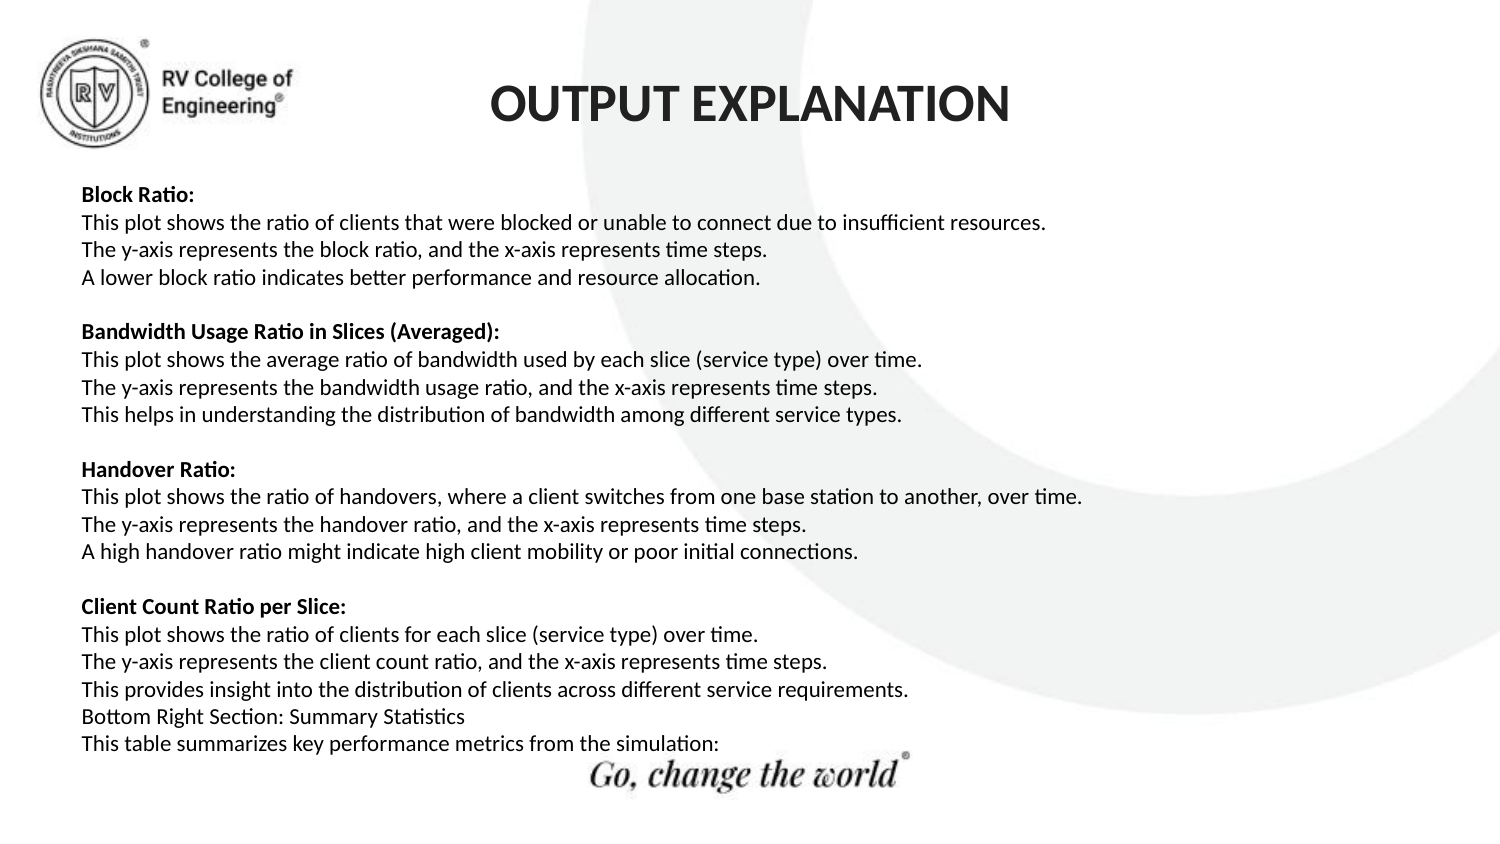

# OUTPUT EXPLANATION
Block Ratio:
This plot shows the ratio of clients that were blocked or unable to connect due to insufficient resources.
The y-axis represents the block ratio, and the x-axis represents time steps.
A lower block ratio indicates better performance and resource allocation.

Bandwidth Usage Ratio in Slices (Averaged):
This plot shows the average ratio of bandwidth used by each slice (service type) over time.
The y-axis represents the bandwidth usage ratio, and the x-axis represents time steps.
This helps in understanding the distribution of bandwidth among different service types.

Handover Ratio:
This plot shows the ratio of handovers, where a client switches from one base station to another, over time.
The y-axis represents the handover ratio, and the x-axis represents time steps.
A high handover ratio might indicate high client mobility or poor initial connections.

Client Count Ratio per Slice:
This plot shows the ratio of clients for each slice (service type) over time.
The y-axis represents the client count ratio, and the x-axis represents time steps.
This provides insight into the distribution of clients across different service requirements.
Bottom Right Section: Summary Statistics
This table summarizes key performance metrics from the simulation: